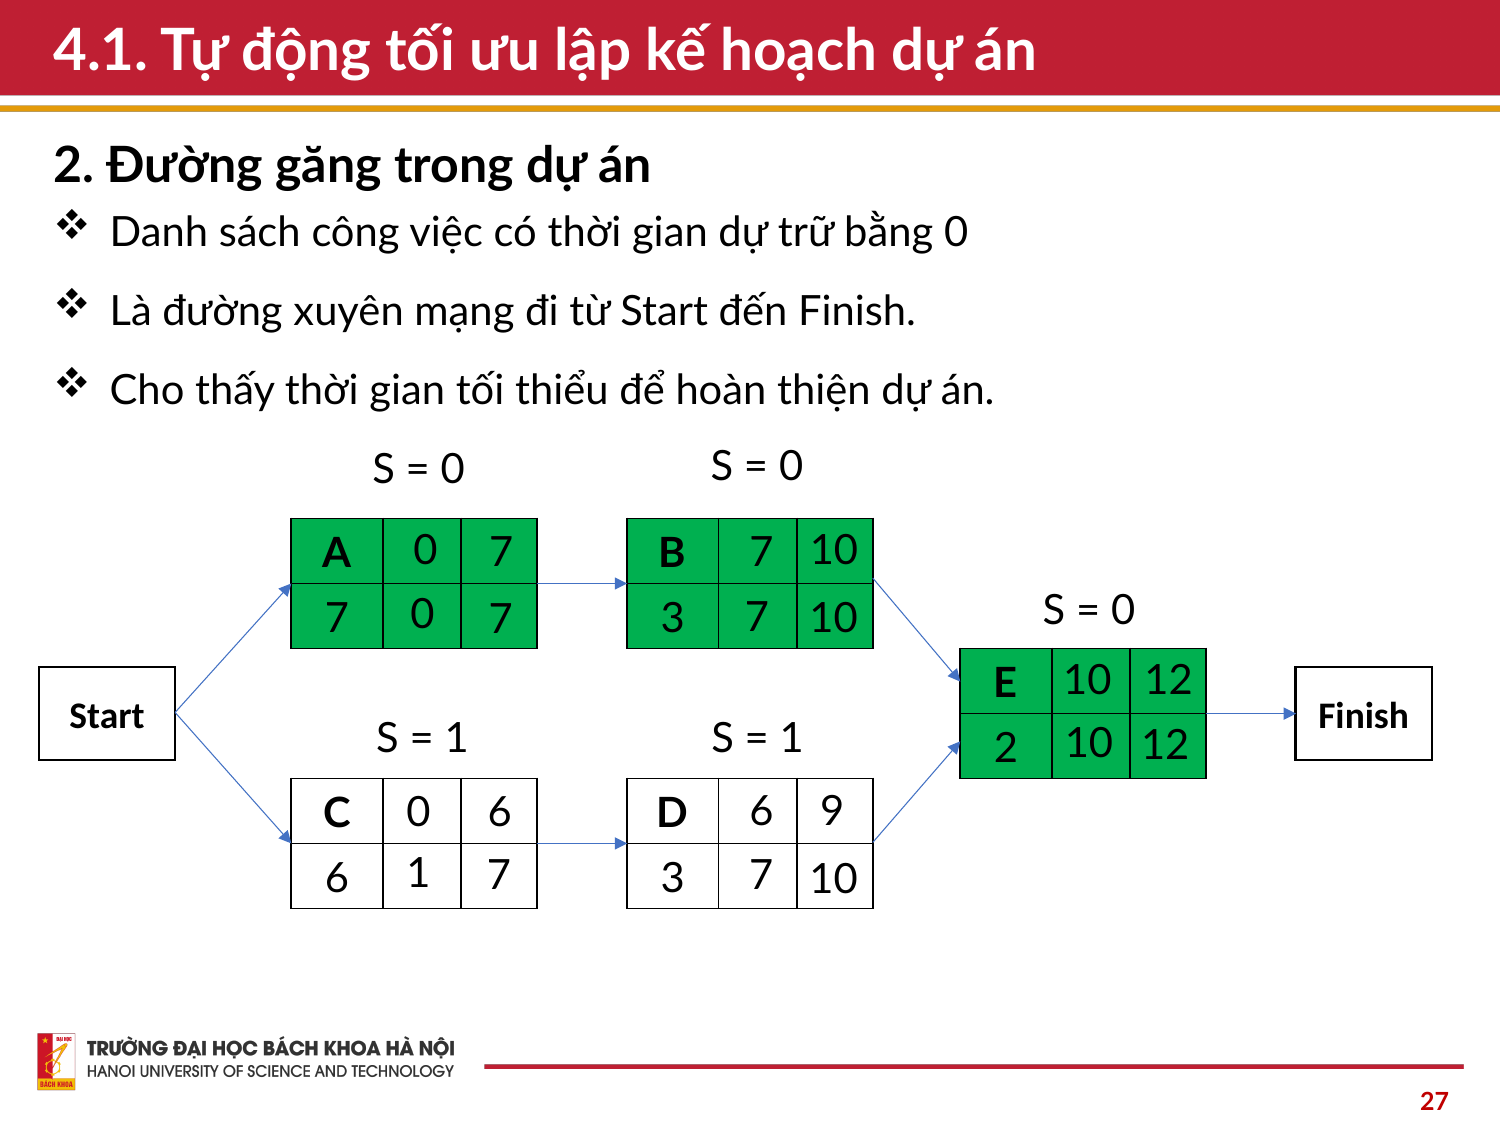

# 4.1. Tự động tối ưu lập kế hoạch dự án
2. Đường găng trong dự án
Danh sách công việc có thời gian dự trữ bằng 0
Là đường xuyên mạng đi từ Start đến Finish.
Cho thấy thời gian tối thiểu để hoàn thiện dự án.
S = 0
S = 0
10
0
7
7
| A |  |  |
| --- | --- | --- |
| 7 |  |  |
| B |  |  |
| --- | --- | --- |
| 3 |  |  |
S = 0
0
7
10
7
10
12
| E |  |  |
| --- | --- | --- |
| 2 |  |  |
Start
Finish
S = 1
S = 1
10
12
6
9
6
0
| C |  |  |
| --- | --- | --- |
| 6 |  |  |
| D |  |  |
| --- | --- | --- |
| 3 |  |  |
1
7
7
10
27